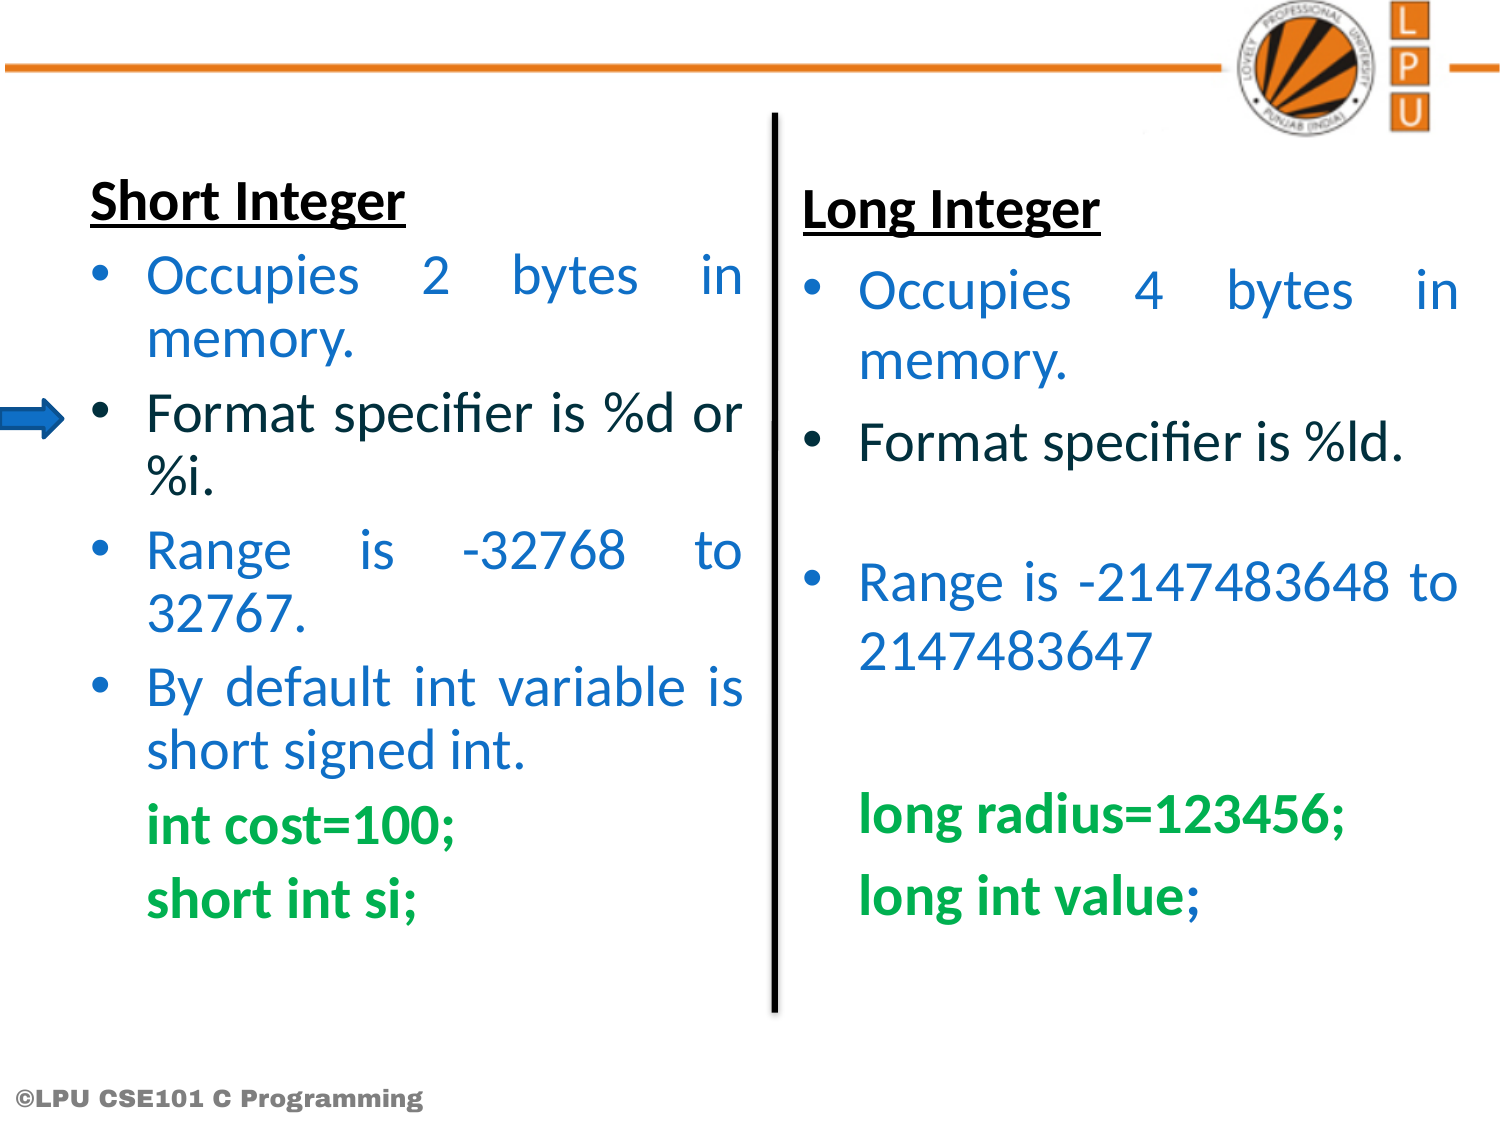

Short Integer
Occupies 2 bytes in memory.
Format specifier is %d or %i.
Range is -32768 to 32767.
By default int variable is short signed int.
	int cost=100;
	short int si;
Long Integer
Occupies 4 bytes in memory.
Format specifier is %ld.

Range is -2147483648 to 2147483647

	long radius=123456;
	long int value;